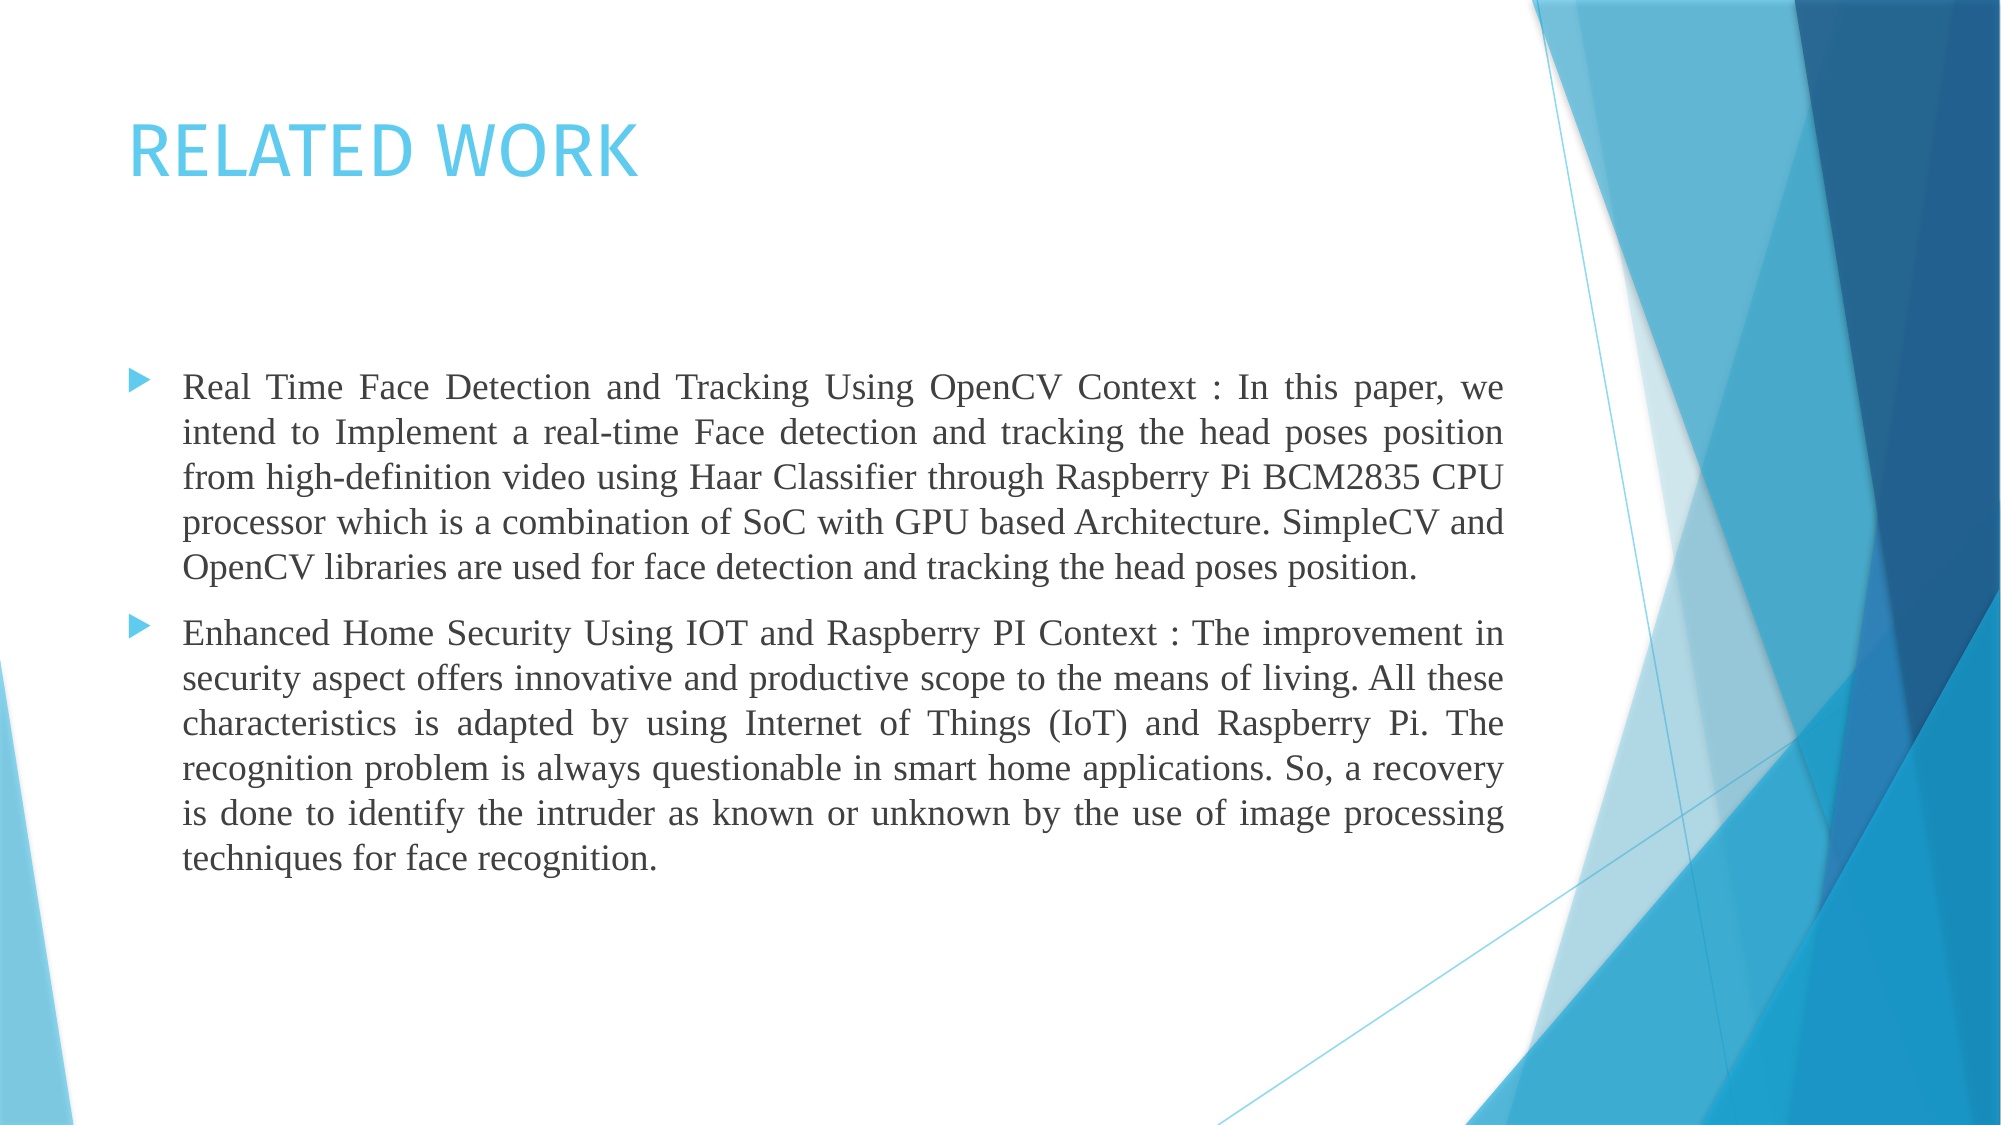

# RELATED WORK
Real Time Face Detection and Tracking Using OpenCV Context : In this paper, we intend to Implement a real-time Face detection and tracking the head poses position from high-definition video using Haar Classifier through Raspberry Pi BCM2835 CPU processor which is a combination of SoC with GPU based Architecture. SimpleCV and OpenCV libraries are used for face detection and tracking the head poses position.
Enhanced Home Security Using IOT and Raspberry PI Context : The improvement in security aspect offers innovative and productive scope to the means of living. All these characteristics is adapted by using Internet of Things (IoT) and Raspberry Pi. The recognition problem is always questionable in smart home applications. So, a recovery is done to identify the intruder as known or unknown by the use of image processing techniques for face recognition.